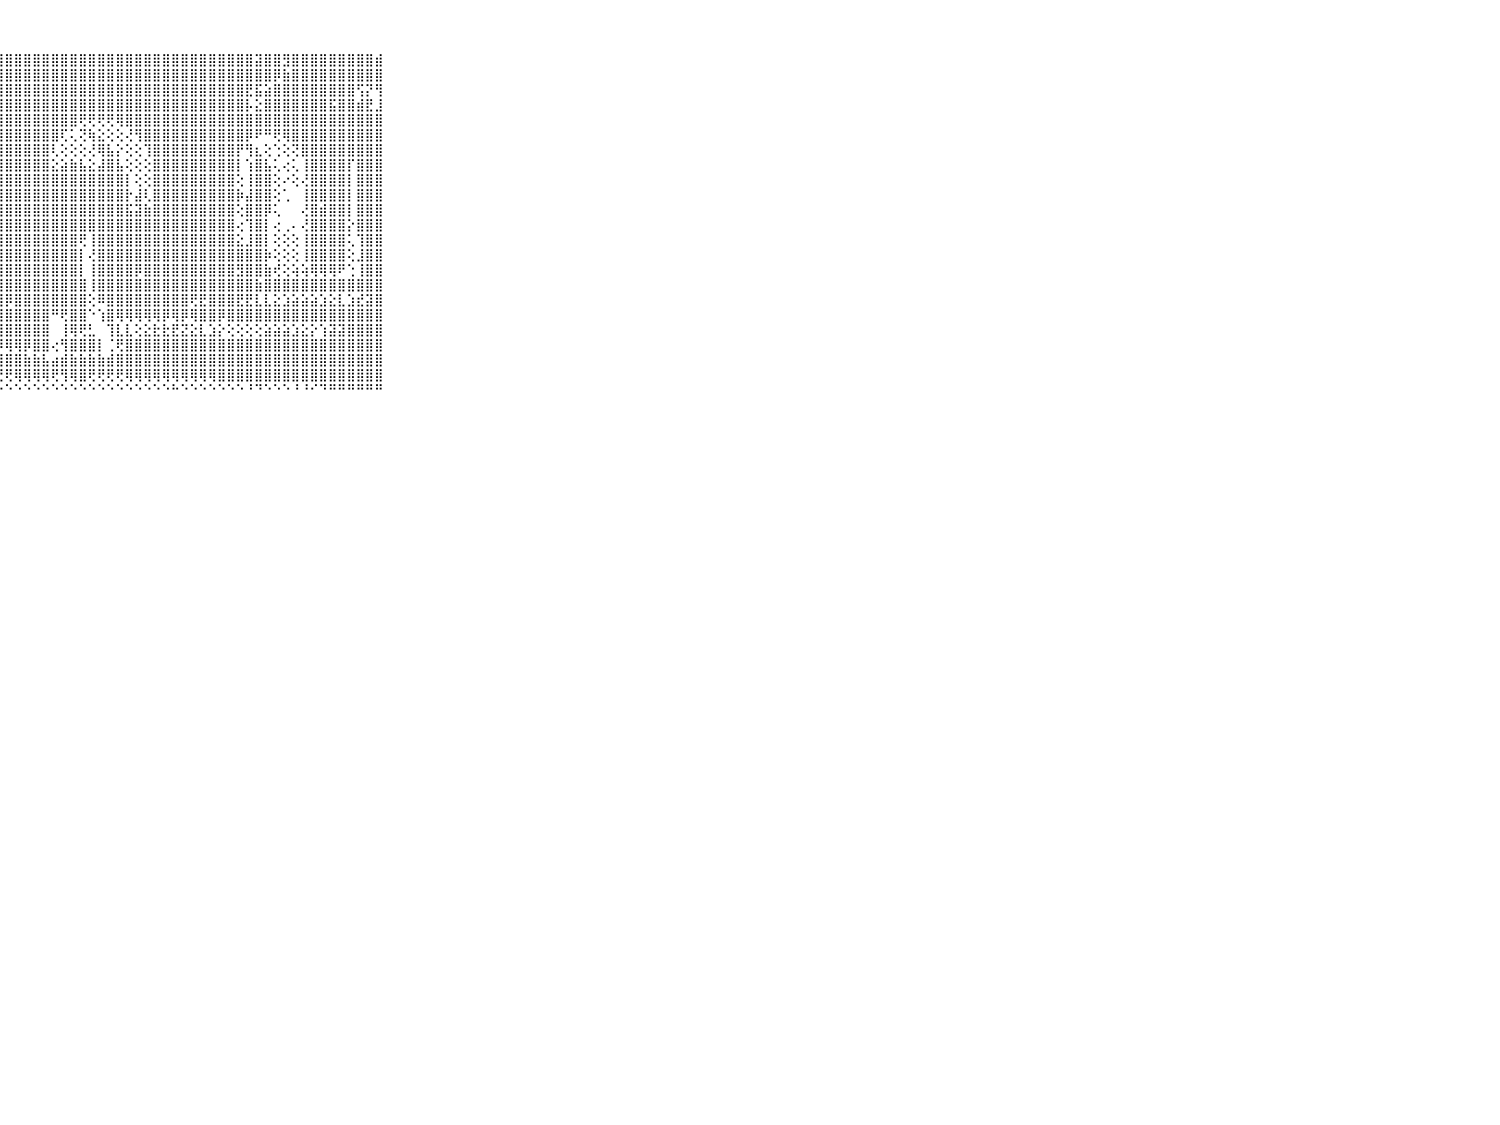

⠀⠀⠀⠀⠀⠀⠀⠀⠀⠀⠀⣿⣿⣿⣿⣿⣿⣿⣿⣿⣿⣿⣯⣿⣿⣿⣿⣿⣿⣿⣿⣿⣿⣿⣿⣿⣿⣿⣿⣿⣿⣿⣿⣿⣿⣿⣿⣿⣿⣿⣿⣿⣿⣿⣿⣽⣿⣿⣻⣿⣿⣿⣿⣿⣿⣿⣿⣿⣾⠀⠀⠀⠀⠀⠀⠀⠀⠀⠀⠀⠀
⠀⠀⠀⠀⠀⠀⠀⠀⠀⠀⠀⣿⣿⣿⣿⣿⣿⣿⣿⣿⣿⣿⣿⣿⣿⣿⣿⣿⣿⣿⣿⣿⣿⣿⣿⣿⣿⣿⣿⣿⣿⣿⣿⣿⣿⣿⣿⣿⣿⣿⣿⣿⣿⣿⣿⣿⣿⡿⣷⣿⣿⣿⣿⣿⣿⣿⣿⣿⣿⠀⠀⠀⠀⠀⠀⠀⠀⠀⠀⠀⠀
⠀⠀⠀⠀⠀⠀⠀⠀⠀⠀⠀⢿⣿⣿⣿⣿⣿⣿⣿⣿⣿⣿⣿⣿⣿⣿⣿⣿⣿⣿⣿⣿⣿⣿⣿⣿⣿⣿⣿⣿⣿⣿⣿⣿⣿⣿⣿⣿⣿⣿⣿⣿⣿⣿⣟⣯⣵⣿⣿⣿⣿⣿⣿⣿⣿⣿⢫⡝⢻⠀⠀⠀⠀⠀⠀⠀⠀⠀⠀⠀⠀
⠀⠀⠀⠀⠀⠀⠀⠀⠀⠀⠀⣕⢕⢜⢝⢻⣿⣿⣿⣿⣿⣿⣿⣿⣿⣿⣿⣿⣿⣿⣿⣿⣿⣿⣿⣿⣿⣿⣿⣿⣿⣿⣿⣿⣿⣿⣿⣿⣿⣿⣿⣿⣿⣿⡧⣕⣿⣿⣿⣿⣿⣿⣿⣯⣿⣿⣾⣟⣸⠀⠀⠀⠀⠀⠀⠀⠀⠀⠀⠀⠀
⠀⠀⠀⠀⠀⠀⠀⠀⠀⠀⠀⢝⢿⣧⣕⢕⢕⢹⣿⣿⣿⣿⣿⣿⣿⣿⣿⣿⣿⣿⣿⣿⣿⣿⣿⣿⢟⢟⢟⢟⢿⣿⣿⣿⣿⣿⣿⣿⣿⣿⣿⣿⣿⣿⣿⣿⣿⣿⣿⣿⣿⣿⣿⣿⣿⣿⣿⣿⣿⠀⠀⠀⠀⠀⠀⠀⠀⠀⠀⠀⠀
⠀⠀⠀⠀⠀⠀⠀⠀⠀⠀⠀⢕⢕⢹⣿⣷⡵⢕⢜⣿⣿⣿⣿⣿⣿⣿⣿⣿⣿⣿⣿⣿⣿⣿⢏⢅⢝⢷⣕⢕⢕⢜⢻⣿⣿⣿⣿⣿⣿⣿⣿⣿⣿⣿⡿⠟⠛⢟⢿⣿⣿⣿⣿⣿⣿⣿⣿⣿⣿⠀⠀⠀⠀⠀⠀⠀⠀⠀⠀⠀⠀
⠀⠀⠀⠀⠀⠀⠀⠀⠀⠀⠀⢕⢕⢕⢻⣿⣿⣵⡕⢸⣿⣿⣿⣿⣿⣿⣿⣿⣿⣿⣿⣿⣿⢇⢕⢕⢕⢜⢿⣧⡕⢕⢕⢹⣿⣿⣿⣿⣿⣿⣿⣿⣿⡟⢻⣆⢕⢑⢕⢝⣿⣿⣿⣿⣿⣿⣿⣿⣿⠀⠀⠀⠀⠀⠀⠀⠀⠀⠀⠀⠀
⠀⠀⠀⠀⠀⠀⠀⠀⠀⠀⠀⣿⣿⣷⣼⣿⣿⡇⢕⢜⣿⣿⣿⣿⣿⣿⣿⣿⣿⣿⣿⣿⣿⣕⣵⣷⣧⣕⣼⣿⣧⢕⢕⢕⣿⣿⣿⣿⣿⣿⣿⣿⣿⡇⢱⣿⣧⢅⢔⢅⢸⣿⣿⣿⣿⡏⣿⣿⣿⠀⠀⠀⠀⠀⠀⠀⠀⠀⠀⠀⠀
⠀⠀⠀⠀⠀⠀⠀⠀⠀⠀⠀⣿⣿⣿⣿⣿⣿⣿⢜⢕⣿⣿⣿⣿⣿⣿⣿⣿⣿⣿⣿⣿⣿⣿⣿⣿⣿⣿⣿⣿⣿⡇⢕⢕⣿⣿⣿⣿⣿⣿⣿⣿⣿⢕⢸⣿⣿⢕⠔⢕⢜⣿⣿⣿⣿⡇⣿⣿⣿⠀⠀⠀⠀⠀⠀⠀⠀⠀⠀⠀⠀
⠀⠀⠀⠀⠀⠀⠀⠀⠀⠀⠀⣿⣿⣿⣿⣿⣿⣿⢕⢕⣿⣿⣿⣿⣿⣿⣿⣿⣿⣿⣿⣿⣿⣿⣿⣿⣿⣿⣿⣿⣿⡗⣼⢇⣿⣿⣿⣿⣿⣿⣿⣿⣿⡷⣼⣿⣿⢕⢁⠀⢸⣿⣿⣿⣿⡇⣿⣿⣿⠀⠀⠀⠀⠀⠀⠀⠀⠀⠀⠀⠀
⠀⠀⠀⠀⠀⠀⠀⠀⠀⠀⠀⣿⣿⣿⣿⣿⣿⣿⢕⢵⣿⣿⣿⣿⣿⣿⣿⣿⣿⣿⣿⣿⣿⣿⣿⣿⣿⣿⣿⣿⣿⣯⣽⣷⣿⣿⣿⣿⣿⣿⣿⣿⣿⢕⣿⣿⡿⢅⠀⠀⢜⣿⣾⣿⣿⡇⣿⣿⣿⠀⠀⠀⠀⠀⠀⠀⠀⠀⠀⠀⠀
⠀⠀⠀⠀⠀⠀⠀⠀⠀⠀⠀⣿⣿⣿⣿⣿⣿⢗⢕⢕⣿⣿⣿⣿⣿⣿⣿⣿⣿⣿⣿⣿⣿⣿⣿⣿⣿⣿⣿⣿⣿⣿⣿⣿⣿⣿⣿⣿⣿⣿⣿⣿⣿⢔⢹⣿⡇⢔⢀⠄⢜⣿⣿⣿⣿⡕⣿⣿⣿⠀⠀⠀⠀⠀⠀⠀⠀⠀⠀⠀⠀
⠀⠀⠀⠀⠀⠀⠀⠀⠀⠀⠀⣿⣿⣿⣿⣿⣿⡏⢕⢕⣿⣿⣿⣿⣿⣿⣿⣿⣿⣿⣿⣿⣿⣿⣿⣿⢟⢸⣿⣿⣿⣿⣿⣿⣿⣿⣿⣿⣿⣿⣿⣿⣿⣕⣸⣿⡇⢕⢕⢕⢸⣿⣿⣿⣿⢅⢹⣿⣿⠀⠀⠀⠀⠀⠀⠀⠀⠀⠀⠀⠀
⠀⠀⠀⠀⠀⠀⠀⠀⠀⠀⠀⣿⣿⣿⣿⣿⣿⣵⢕⢕⣿⣿⣿⣿⣿⣿⣿⣿⣿⣿⣿⣿⣿⣿⣿⣿⡇⢜⣿⣿⣿⣿⣿⣿⣿⣿⣿⣿⣿⣿⣿⣿⣿⣿⣿⣿⡷⢕⢕⢕⢸⣿⣿⣿⣿⢕⣸⣿⣿⠀⠀⠀⠀⠀⠀⠀⠀⠀⠀⠀⠀
⠀⠀⠀⠀⠀⠀⠀⠀⠀⠀⠀⣿⣿⣿⣿⣿⣿⡿⢕⢕⣿⣿⣿⣿⣿⣿⣿⣿⣿⣿⣿⣿⣿⣿⣿⣿⡇⢸⣿⣿⣿⣿⡿⣿⣿⣿⣿⣿⣿⣿⣿⣿⣿⣻⣿⣿⣷⢞⢕⢵⢵⢿⢿⢿⠟⢑⢸⣿⣿⠀⠀⠀⠀⠀⠀⠀⠀⠀⠀⠀⠀
⠀⠀⠀⠀⠀⠀⠀⠀⠀⠀⠀⣿⣿⣿⣿⣿⣿⢷⢕⢕⣿⣿⣿⣿⣿⣿⣿⣿⣿⣿⣿⣿⣿⣿⣿⣿⣿⢸⣿⣿⣿⣿⣿⣿⣿⣿⣿⣿⣿⣿⣿⣿⣿⣿⣿⣷⣿⣿⣿⣿⣿⣿⣿⣿⣿⣿⣿⣿⣿⠀⠀⠀⠀⠀⠀⠀⠀⠀⠀⠀⠀
⠀⠀⠀⠀⠀⠀⠀⠀⠀⠀⠀⣿⣿⣿⣿⣿⣏⣕⣕⣕⣿⣿⣿⣿⣿⡿⠿⣿⡿⣿⣿⣿⣿⣿⣿⣿⣿⢕⠿⣿⣿⣿⣿⣿⣿⣿⣿⣿⢟⣟⣿⣿⣿⣟⣟⣇⣇⣕⣱⣵⣵⣵⣱⣕⣇⣱⣞⣽⣿⠀⠀⠀⠀⠀⠀⠀⠀⠀⠀⠀⠀
⠀⠀⠀⠀⠀⠀⠀⠀⠀⠀⠀⣿⣿⡿⢿⣿⣿⡟⢟⢟⢹⣽⣽⣧⣷⣷⣾⣾⣿⣿⣿⣿⣿⠛⢟⣿⣿⠑⢱⣿⢿⢿⢿⢿⢿⡿⢿⡿⢿⣿⣿⡿⣿⣿⣿⣿⣿⣿⣿⣿⣿⣿⣿⣿⣿⣿⣿⣿⣿⠀⠀⠀⠀⠀⠀⠀⠀⠀⠀⠀⠀
⠀⠀⠀⠀⠀⠀⠀⠀⠀⠀⠀⣸⣿⣿⣿⣿⣿⣿⣷⣞⣿⣿⣿⣿⣿⣿⣿⣿⣿⣿⣿⣿⣿⠀⢸⢿⢟⣃⠀⢹⣇⣇⢕⣕⣗⣗⣟⣝⣕⣇⣱⡕⢕⢕⢕⢕⣵⣵⣵⣱⣕⡕⢱⣽⣽⣿⣿⣿⣿⠀⠀⠀⠀⠀⠀⠀⠀⠀⠀⠀⠀
⠀⠀⠀⠀⠀⠀⠀⠀⠀⠀⠀⡿⡿⣿⣿⣿⣿⣿⡿⢿⢿⢿⢿⢿⣿⣿⣿⡿⢿⢿⡿⣿⣿⢔⢻⣿⣿⣿⡇⢈⢟⣿⣿⣿⣿⣿⣿⣿⣿⣿⣿⣿⣿⣿⣿⣿⣿⣿⣿⣿⣿⣿⣿⣿⣿⣿⣿⣿⣿⠀⠀⠀⠀⠀⠀⠀⠀⠀⠀⠀⠀
⠀⠀⠀⠀⠀⠀⠀⠀⠀⠀⠀⣿⣿⣿⣿⣿⣿⣷⣷⣷⣷⣷⣷⣿⣿⣷⣿⣿⣿⣿⣷⣷⣧⣴⣾⣷⣷⣷⣷⣾⣿⣿⣿⣿⣿⣿⣿⣿⣿⣿⣿⣿⣿⣿⣿⣿⣿⣿⣿⣿⣿⣿⣿⣿⣿⣿⣿⣿⣿⠀⠀⠀⠀⠀⠀⠀⠀⠀⠀⠀⠀
⠀⠀⠀⠀⠀⠀⠀⠀⠀⠀⠀⢟⢟⢻⣿⣿⣿⡟⢏⢏⢝⢟⢟⢟⢟⢟⢟⢟⢟⢿⢿⢿⢿⢟⢻⢿⣿⢟⢟⢟⢟⢿⢿⢿⢿⢿⢿⢿⢿⢿⢿⣿⣿⣿⣿⣿⣿⣿⣿⣿⣿⣿⣿⣿⣿⣿⣿⣿⣿⠀⠀⠀⠀⠀⠀⠀⠀⠀⠀⠀⠀
⠀⠀⠀⠀⠀⠀⠀⠀⠀⠀⠀⠑⠑⠑⠙⠛⠛⠑⠑⠑⠑⠑⠑⠑⠑⠑⠑⠑⠑⠑⠑⠑⠑⠑⠑⠑⠑⠑⠑⠑⠑⠑⠑⠑⠑⠑⠓⠑⠑⠑⠑⠑⠑⠑⠘⠙⠑⠑⠑⠘⠘⠊⠙⠛⠛⠛⠛⠛⠛⠀⠀⠀⠀⠀⠀⠀⠀⠀⠀⠀⠀